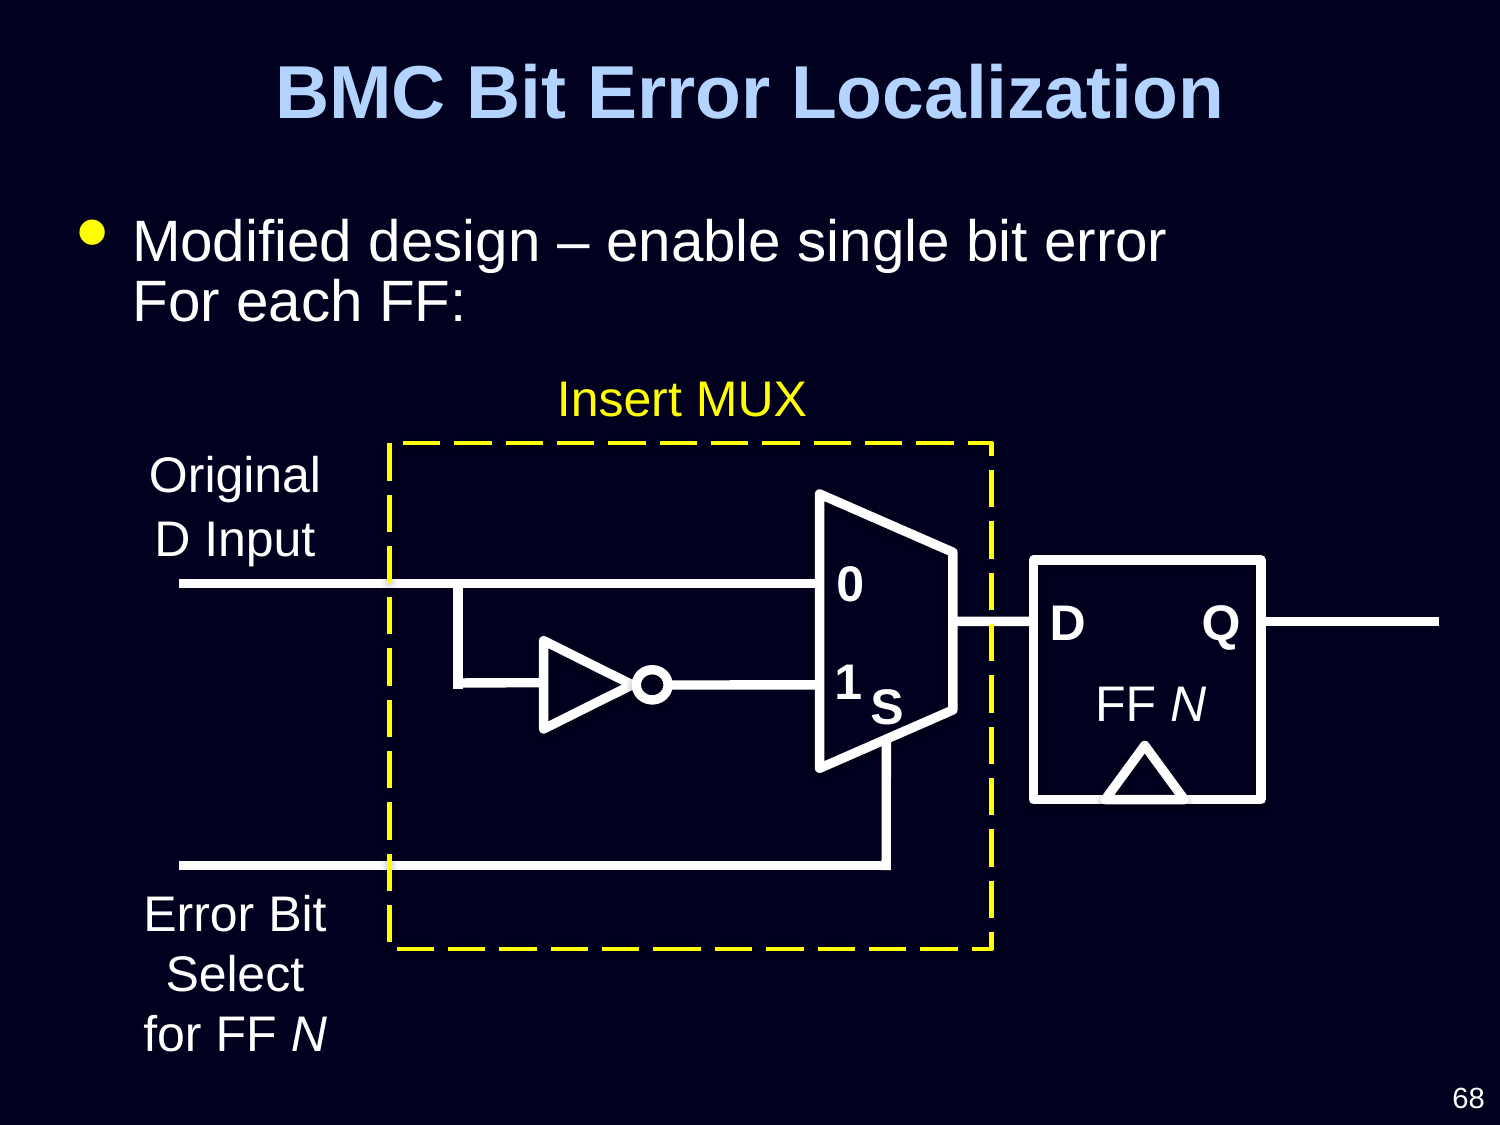

BMC Bit Error Localization
Modified design – enable single bit error
For each FF:
Insert MUX
Original

D Input
0

D
Q

1
FF N
S

Error Bit
Select for FF N
68